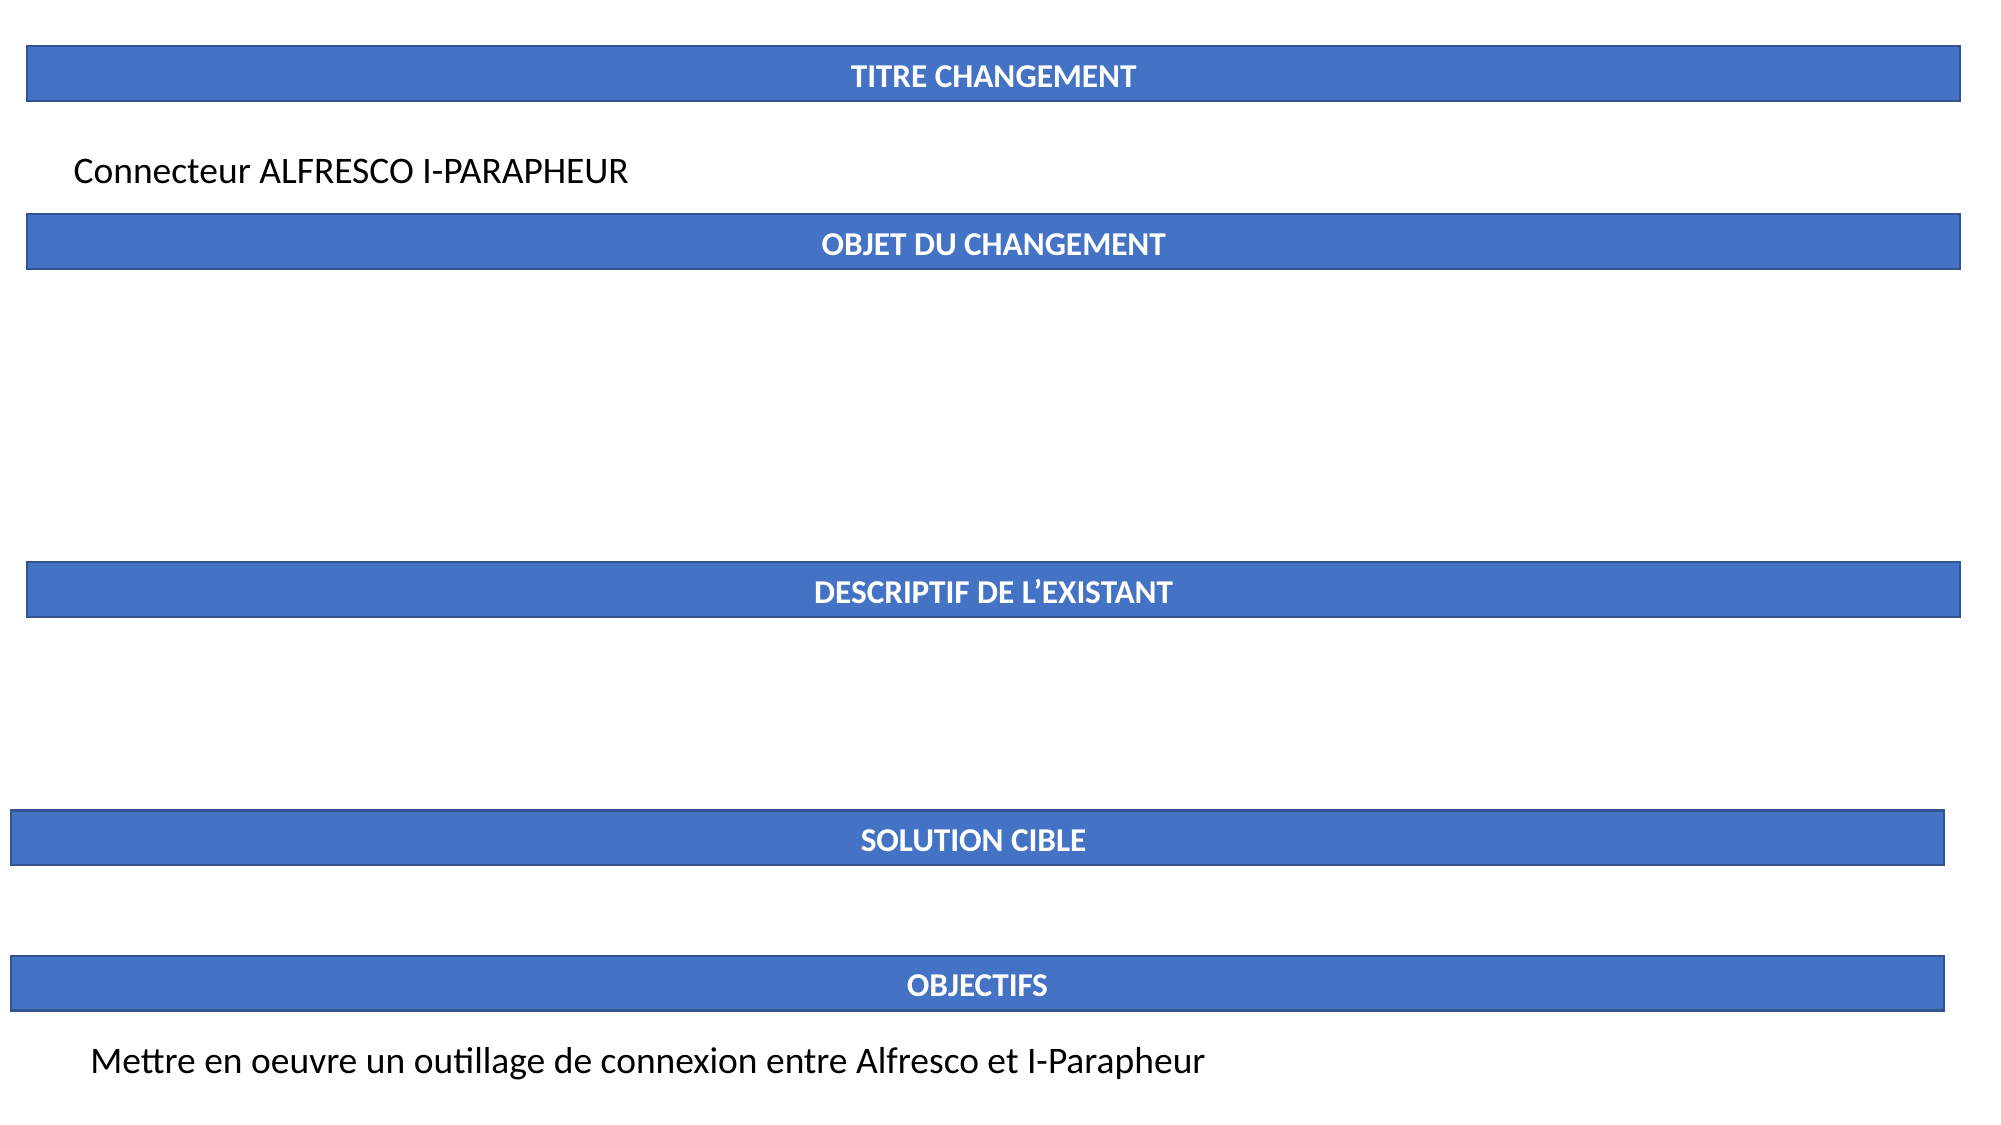

TITRE CHANGEMENT
Connecteur ALFRESCO I-PARAPHEUR
OBJET DU CHANGEMENT
DESCRIPTIF DE L’EXISTANT
SOLUTION CIBLE
OBJECTIFS
Mettre en oeuvre un outillage de connexion entre Alfresco et I-Parapheur